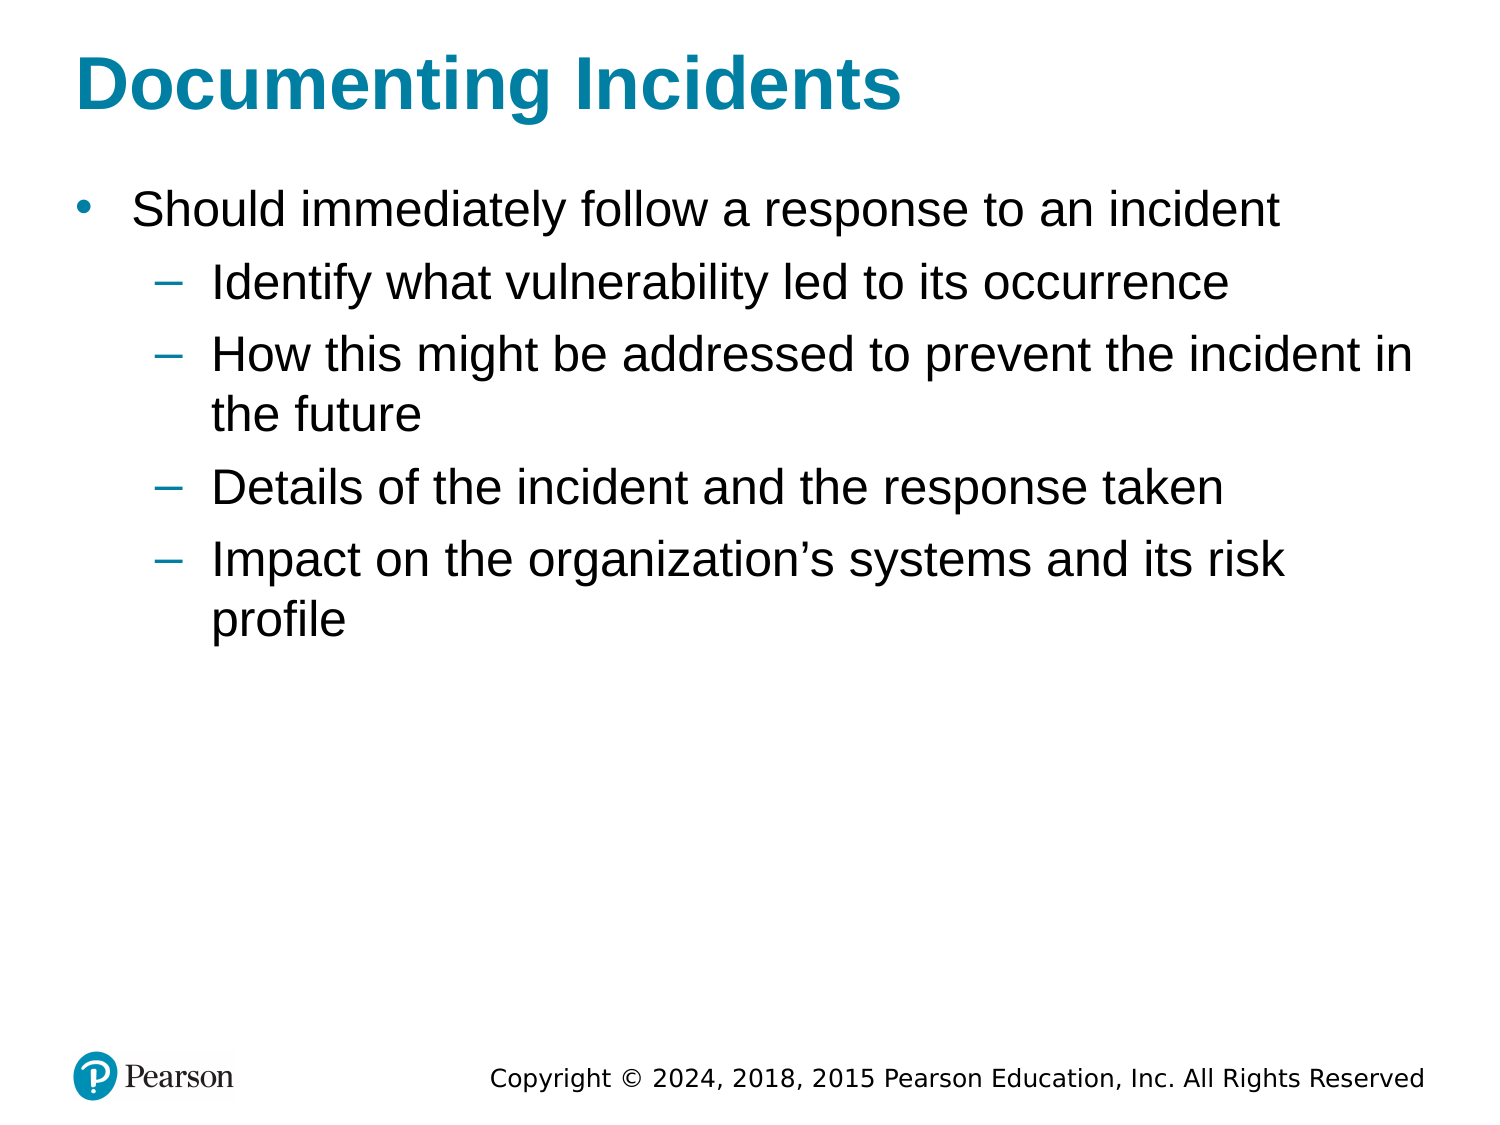

# Documenting Incidents
Should immediately follow a response to an incident
Identify what vulnerability led to its occurrence
How this might be addressed to prevent the incident in the future
Details of the incident and the response taken
Impact on the organization’s systems and its risk profile